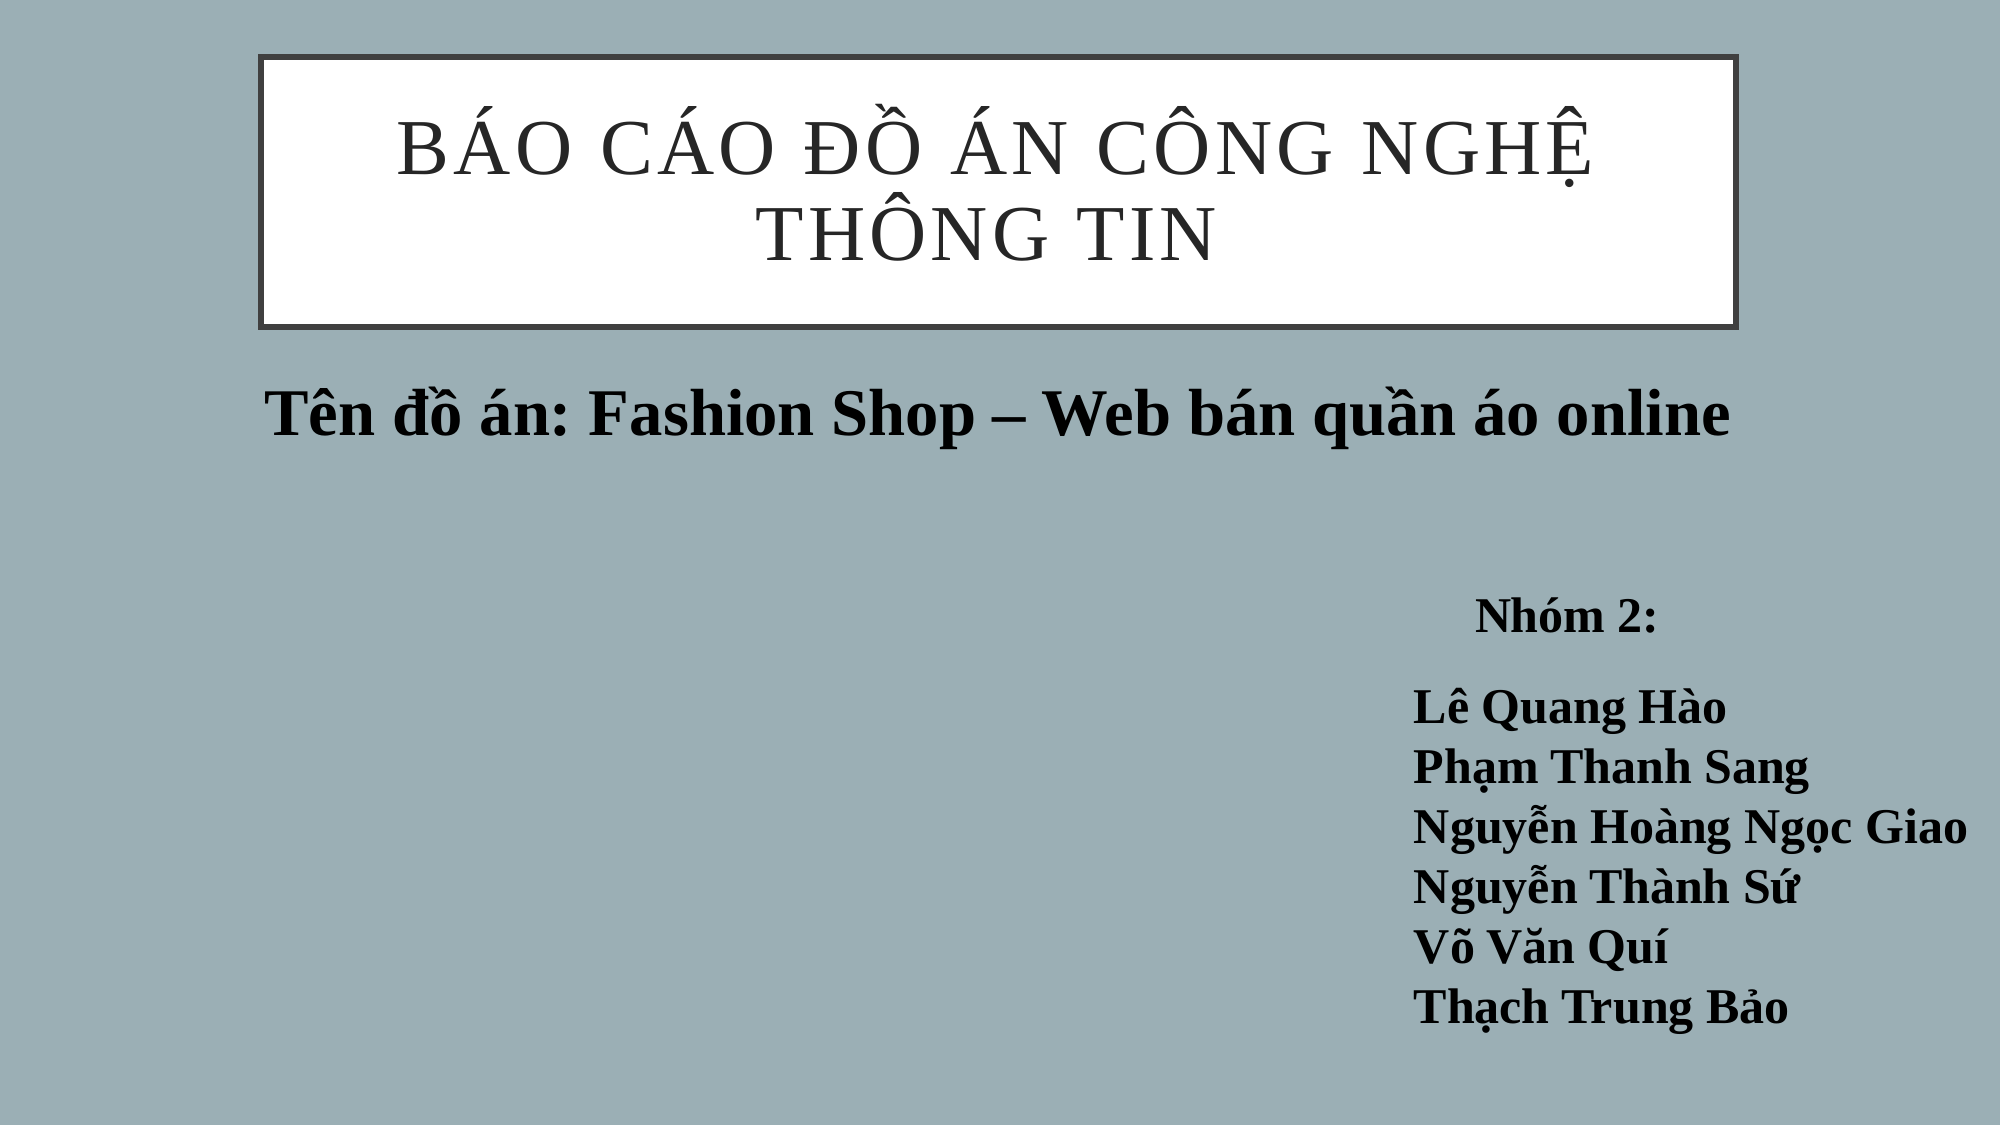

# Báo cáo đồ án công nghệ thông tin
Tên đồ án: Fashion Shop – Web bán quần áo online

Nhóm 2:

Lê Quang Hào
Phạm Thanh Sang
Nguyễn Hoàng Ngọc Giao
Nguyễn Thành Sứ
Võ Văn Quí
Thạch Trung Bảo